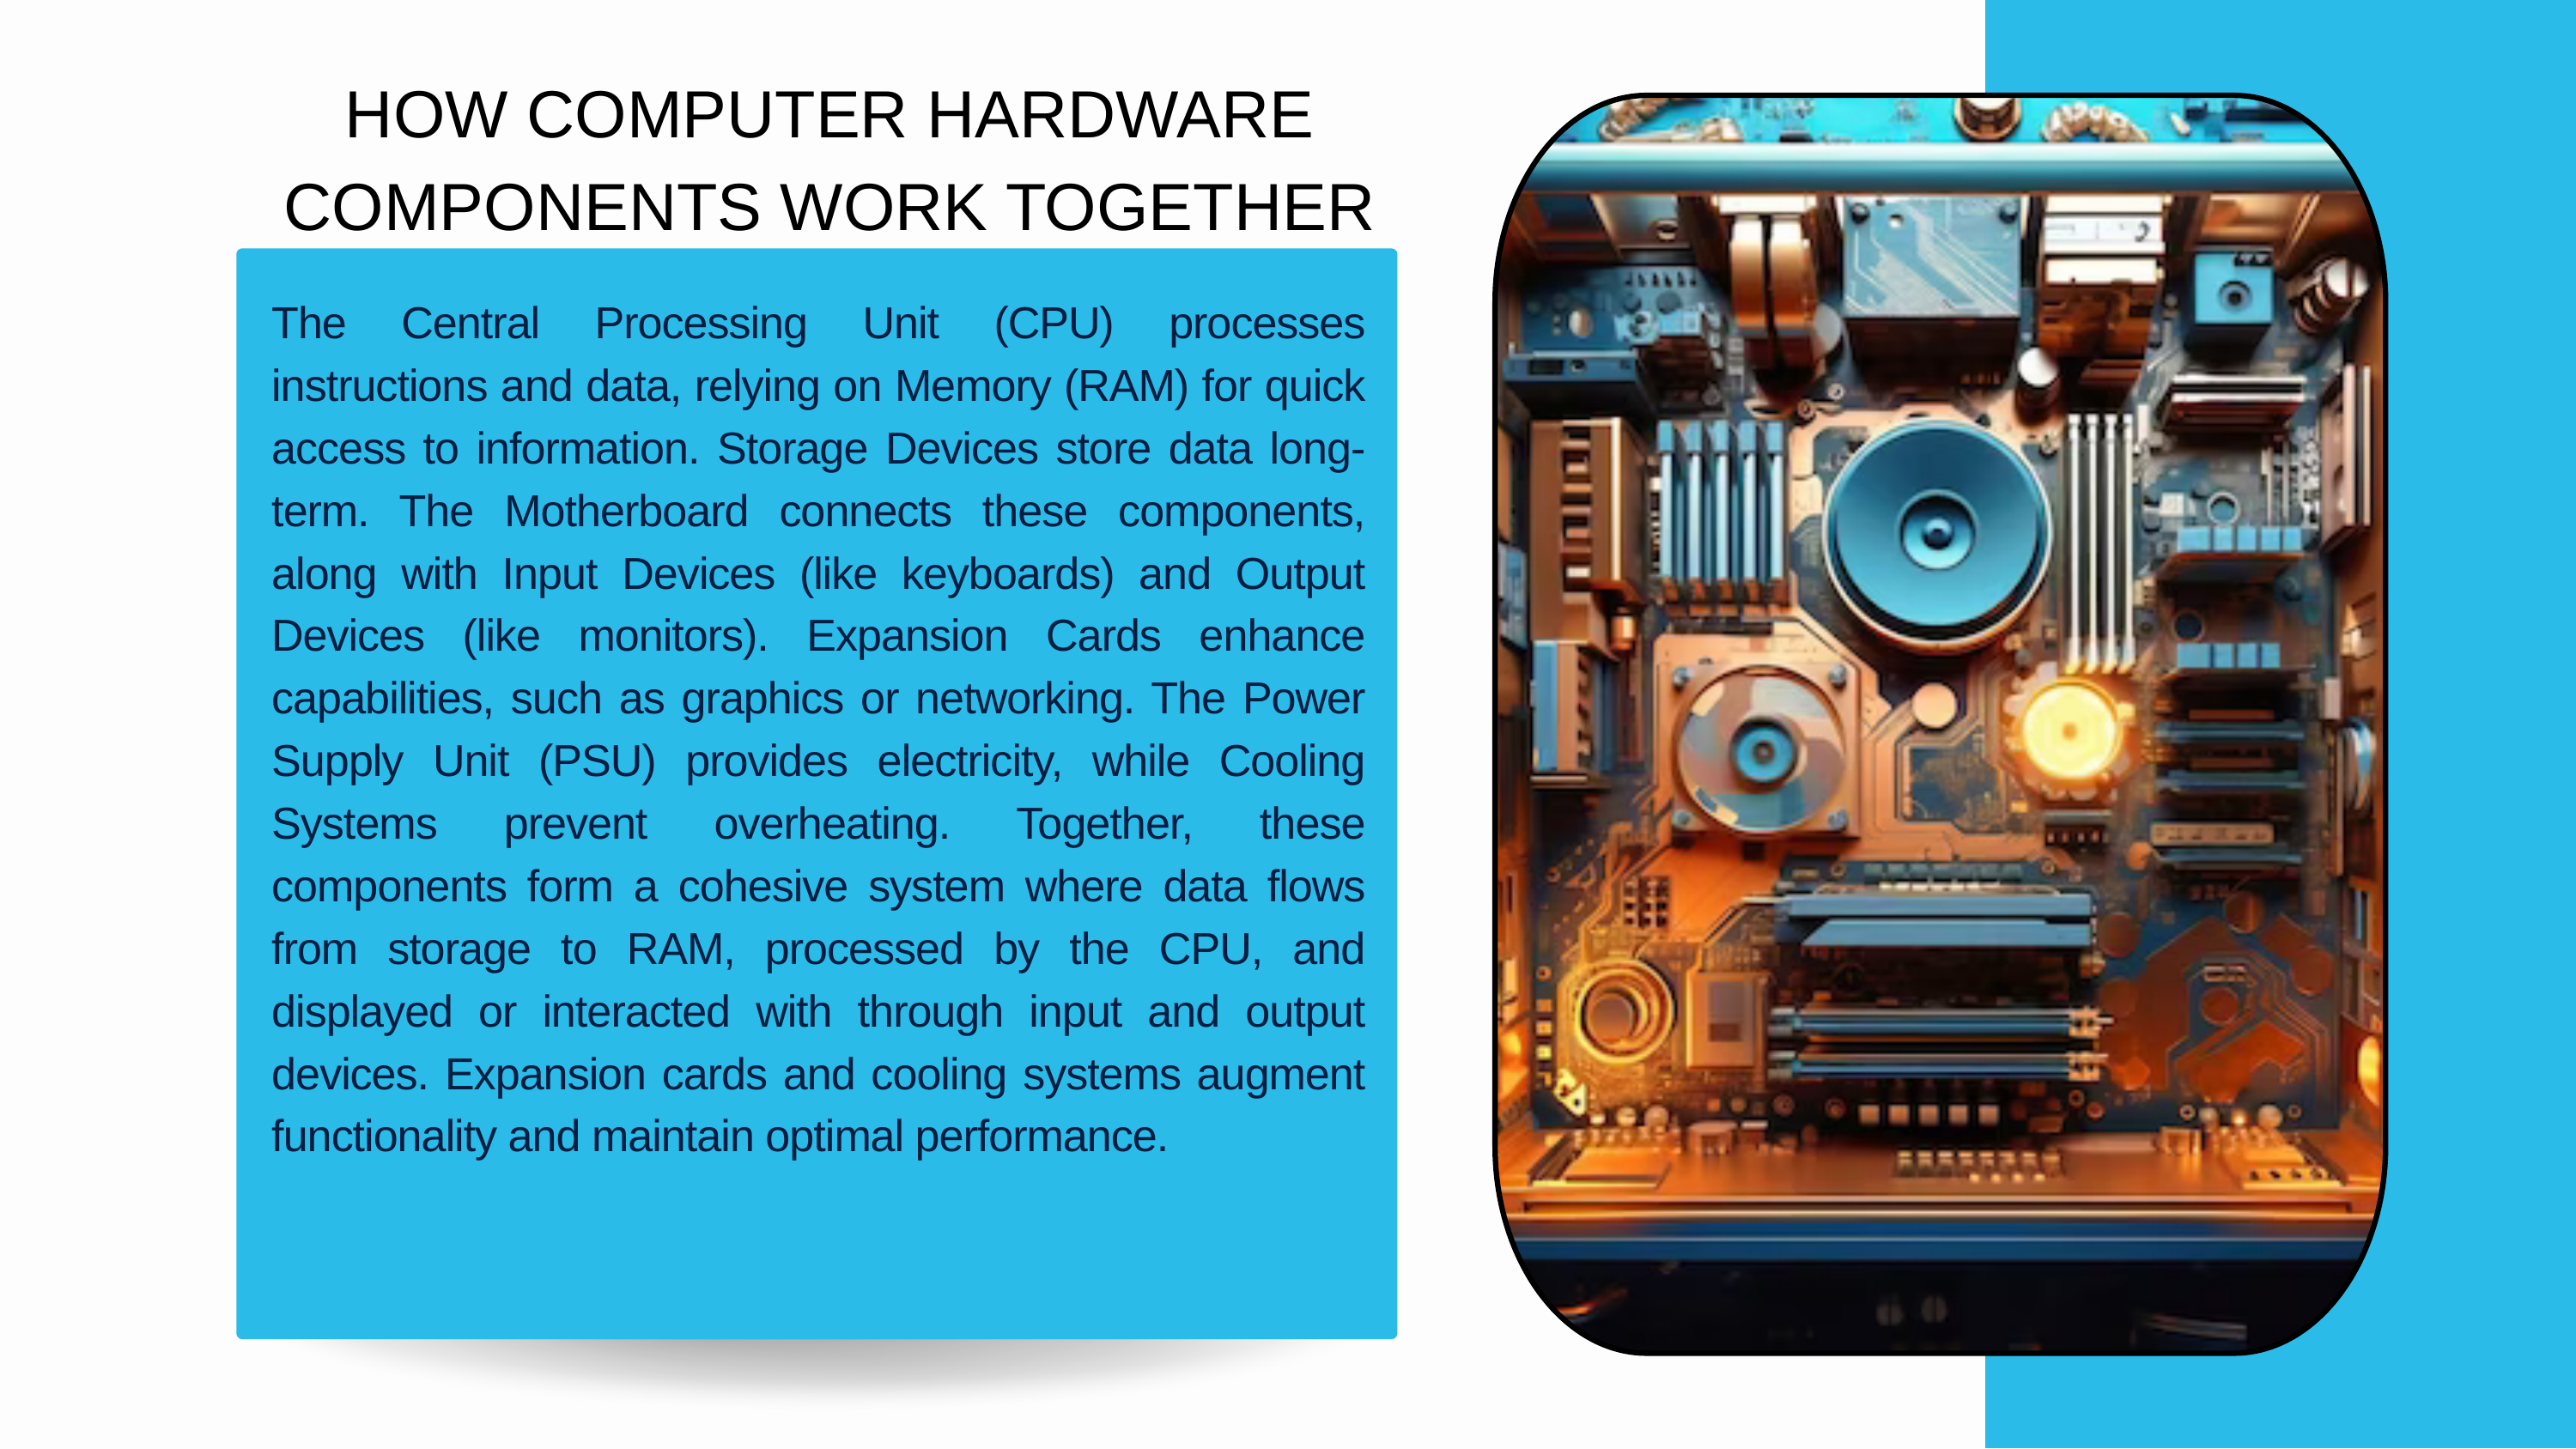

HOW COMPUTER HARDWARE COMPONENTS WORK TOGETHER

The Central Processing Unit (CPU) processes instructions and data, relying on Memory (RAM) for quick access to information. Storage Devices store data long-term. The Motherboard connects these components, along with Input Devices (like keyboards) and Output Devices (like monitors). Expansion Cards enhance capabilities, such as graphics or networking. The Power Supply Unit (PSU) provides electricity, while Cooling Systems prevent overheating. Together, these components form a cohesive system where data flows from storage to RAM, processed by the CPU, and displayed or interacted with through input and output devices. Expansion cards and cooling systems augment functionality and maintain optimal performance.